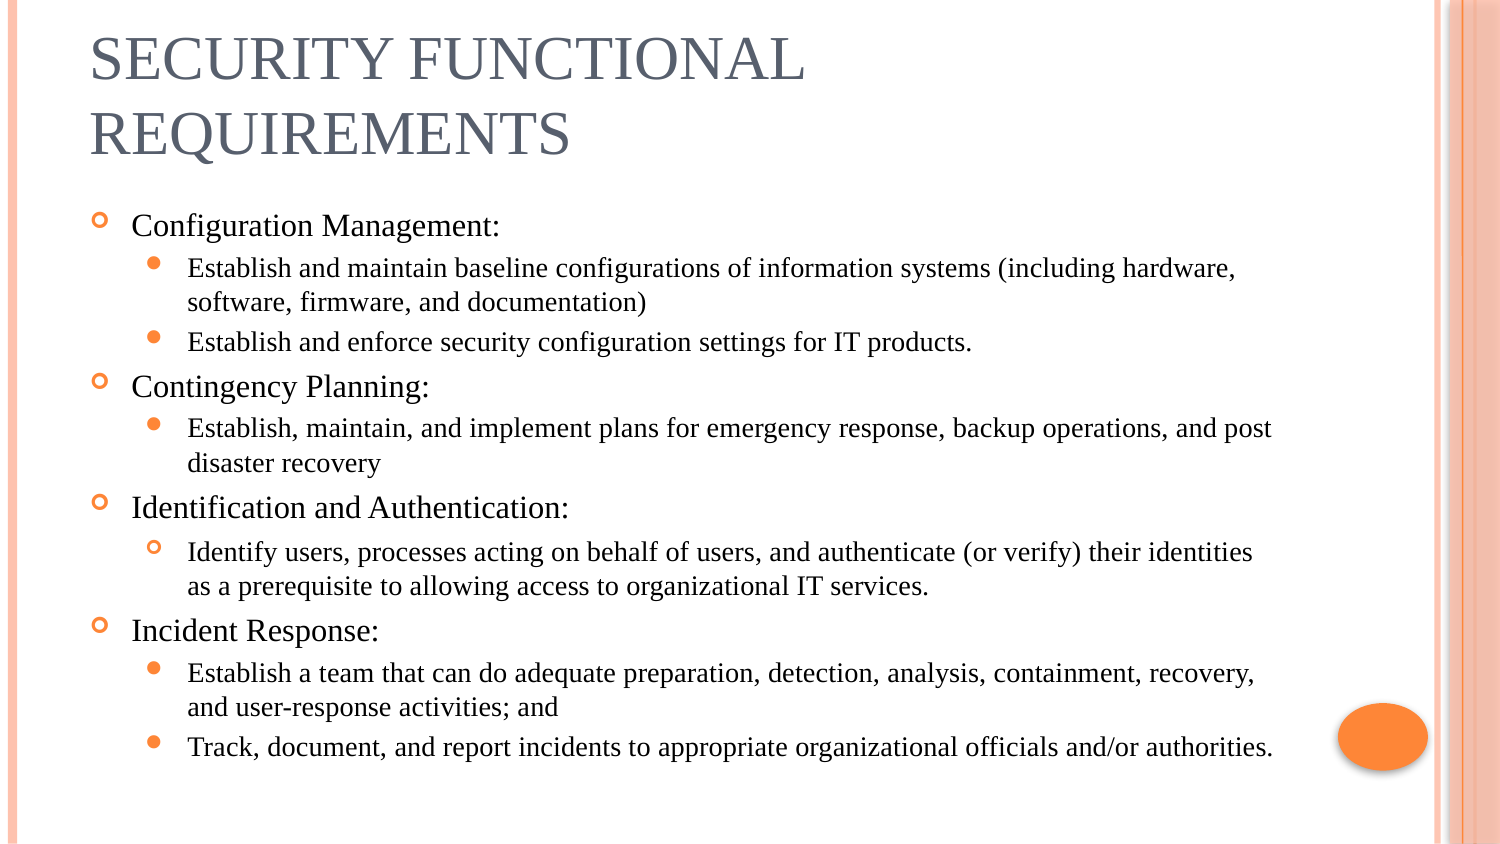

# Security Functional Requirements
Configuration Management:
Establish and maintain baseline configurations of information systems (including hardware, software, firmware, and documentation)
Establish and enforce security configuration settings for IT products.
Contingency Planning:
Establish, maintain, and implement plans for emergency response, backup operations, and post disaster recovery
Identification and Authentication:
Identify users, processes acting on behalf of users, and authenticate (or verify) their identities as a prerequisite to allowing access to organizational IT services.
Incident Response:
Establish a team that can do adequate preparation, detection, analysis, containment, recovery, and user-response activities; and
Track, document, and report incidents to appropriate organizational officials and/or authorities.